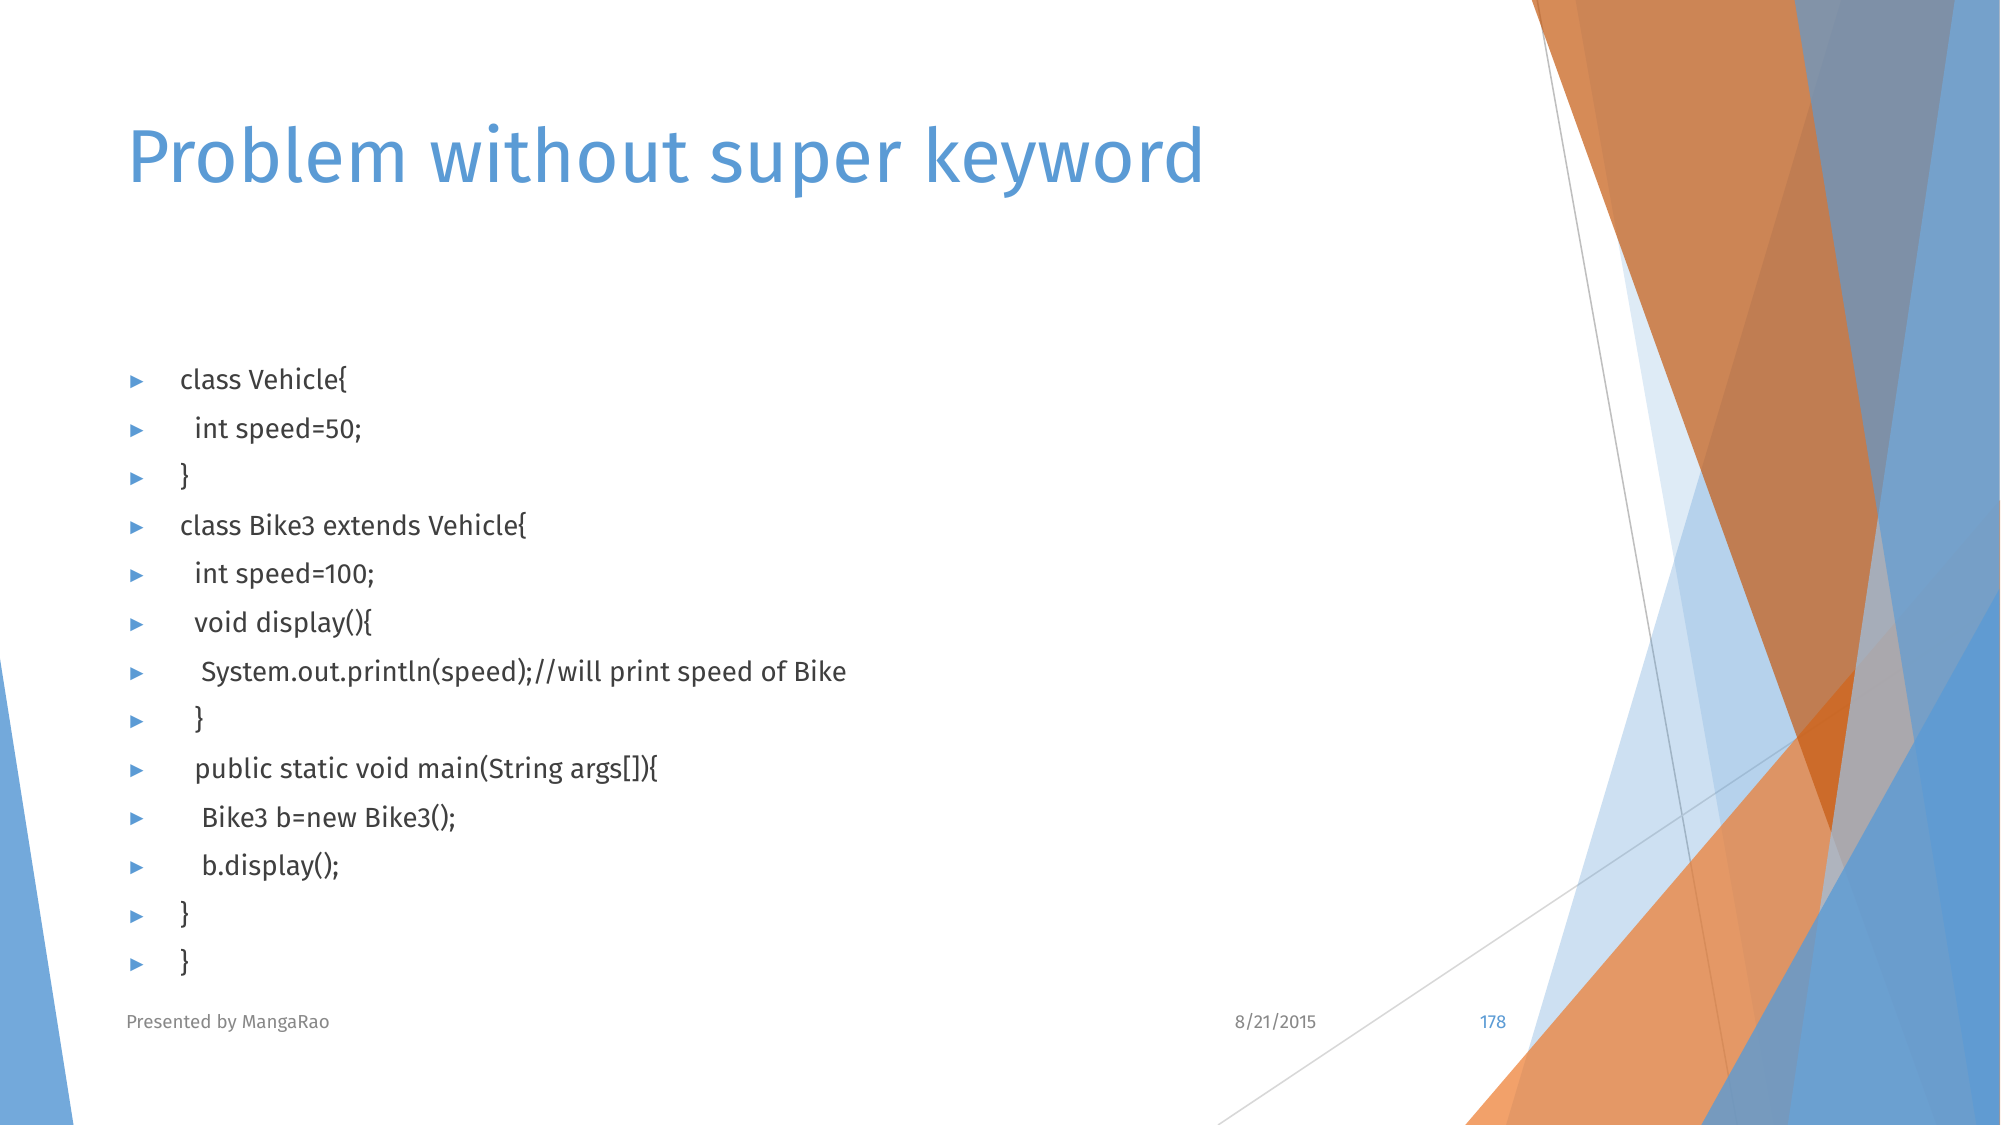

# Problem without super keyword
class Vehicle{
  int speed=50;
}
class Bike3 extends Vehicle{
  int speed=100;
  void display(){
   System.out.println(speed);//will print speed of Bike
  }
  public static void main(String args[]){
   Bike3 b=new Bike3();
   b.display();
}
}
Presented by MangaRao
8/21/2015
178